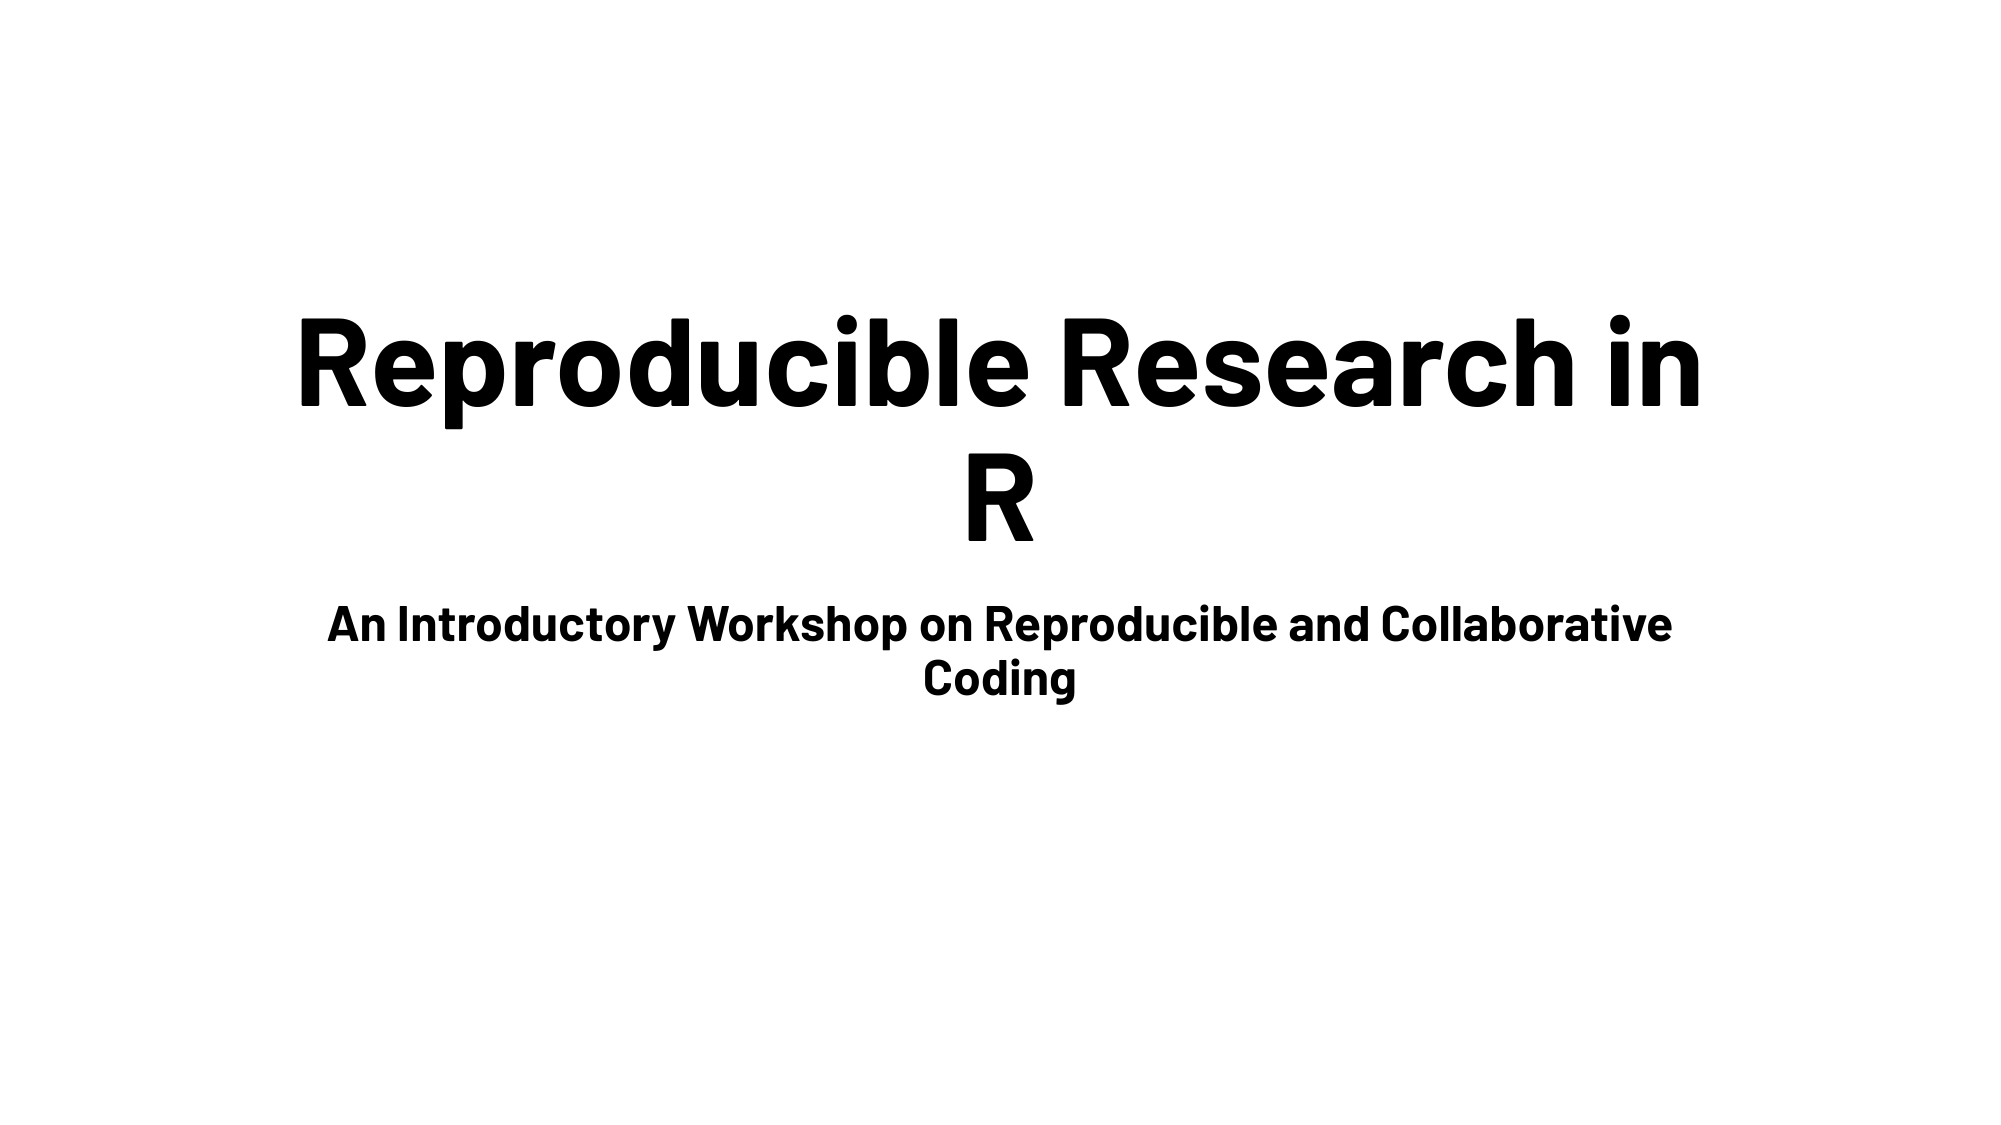

# Reproducible Research in R
An Introductory Workshop on Reproducible and Collaborative Coding